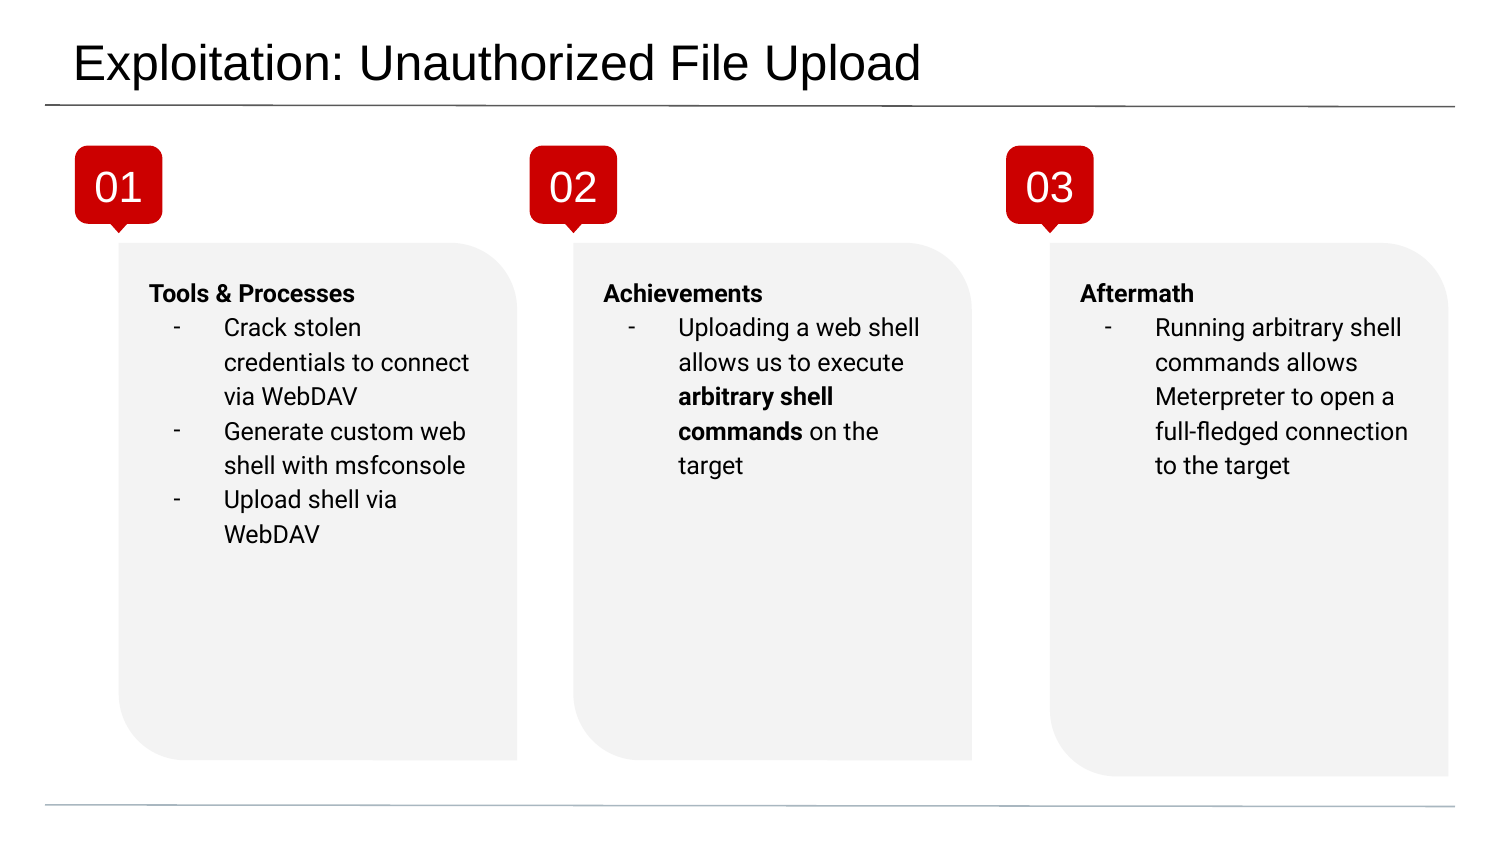

# Exploitation: Unauthorized File Upload
01

02

03

Tools & Processes
Crack stolen credentials to connect via WebDAV
Generate custom web shell with msfconsole
Upload shell via WebDAV

Achievements
Uploading a web shell allows us to execute arbitrary shell commands on the target

Aftermath
Running arbitrary shell commands allows Meterpreter to open a full-fledged connection to the target